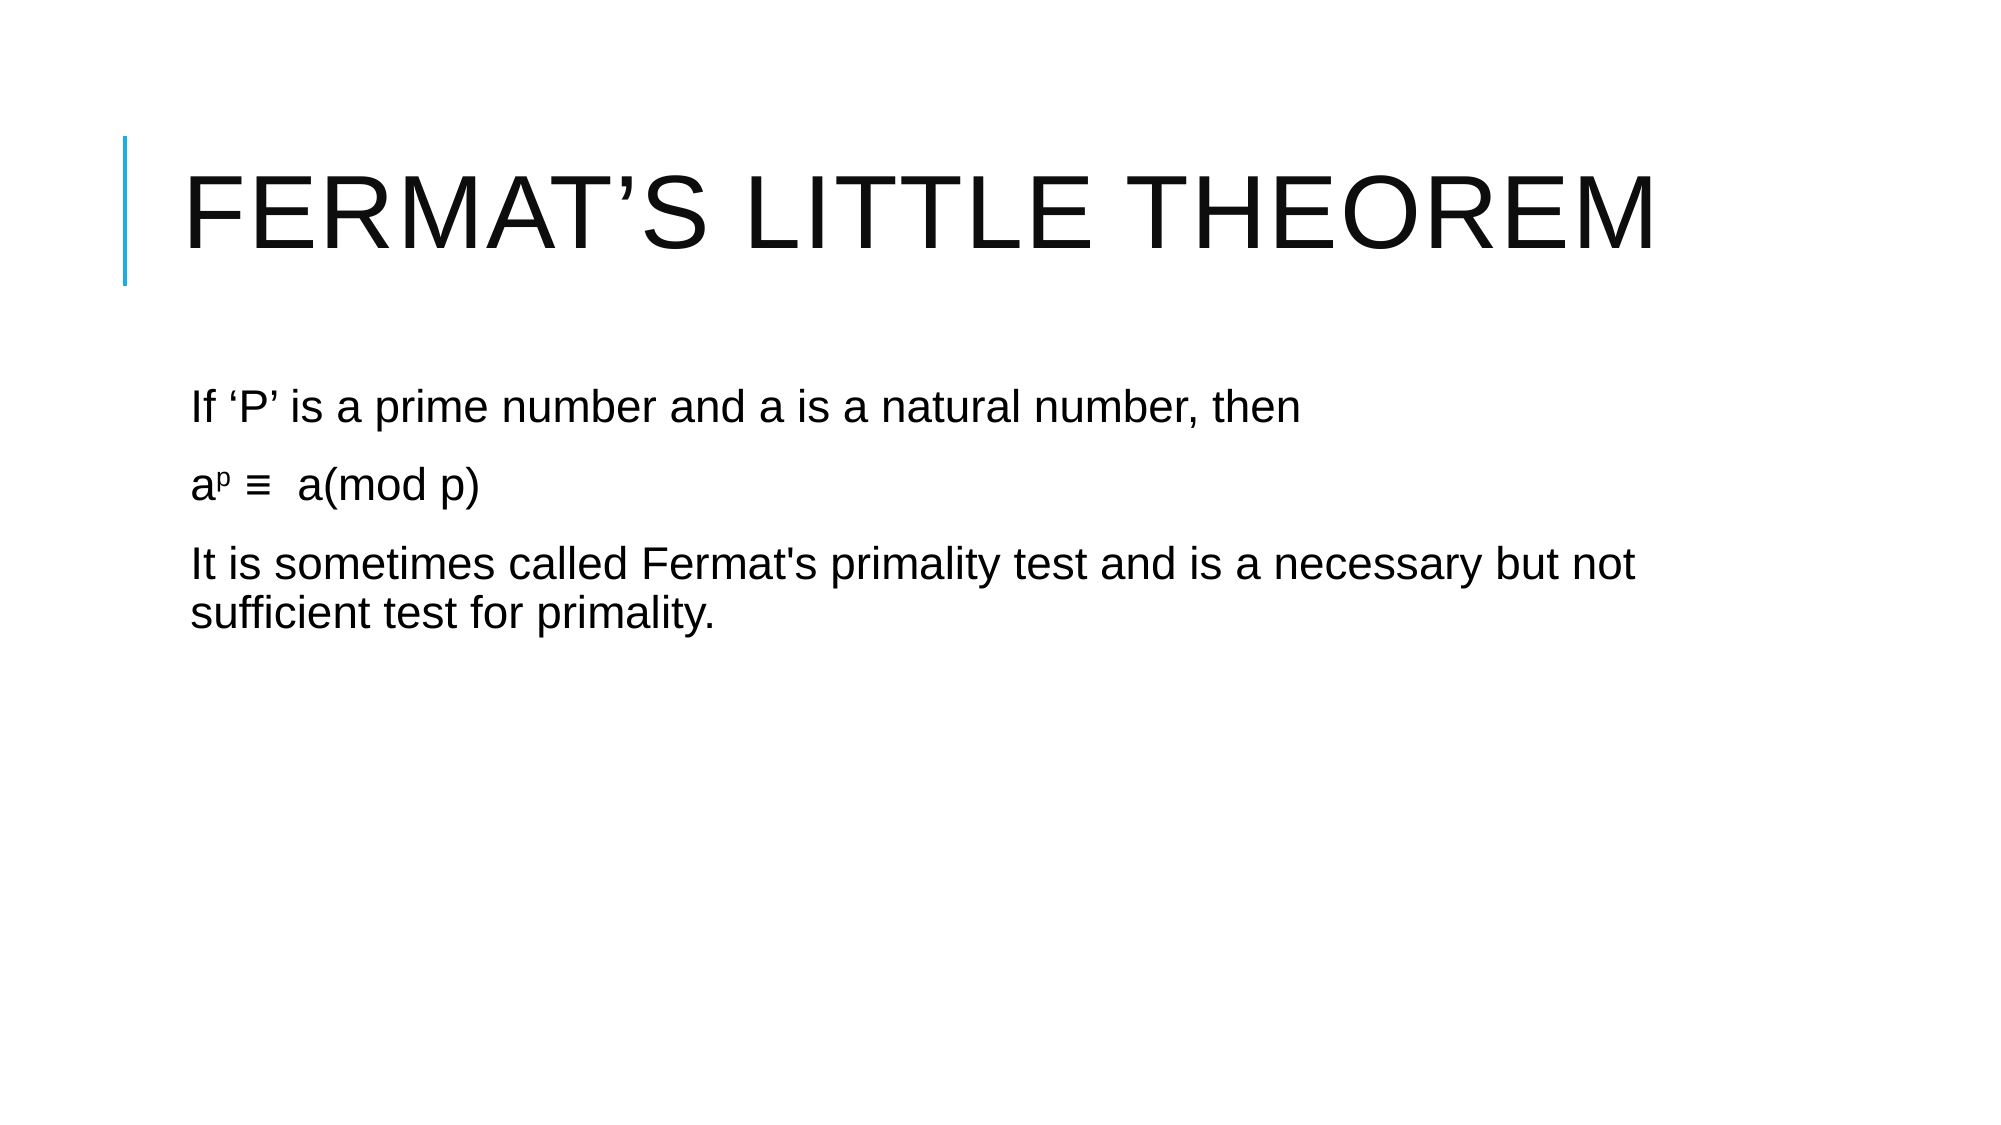

# FERMAT’S LITTLE THEOREM
If ‘P’ is a prime number and a is a natural number, then
ap  ≡  a(mod p)
It is sometimes called Fermat's primality test and is a necessary but not sufficient test for primality.